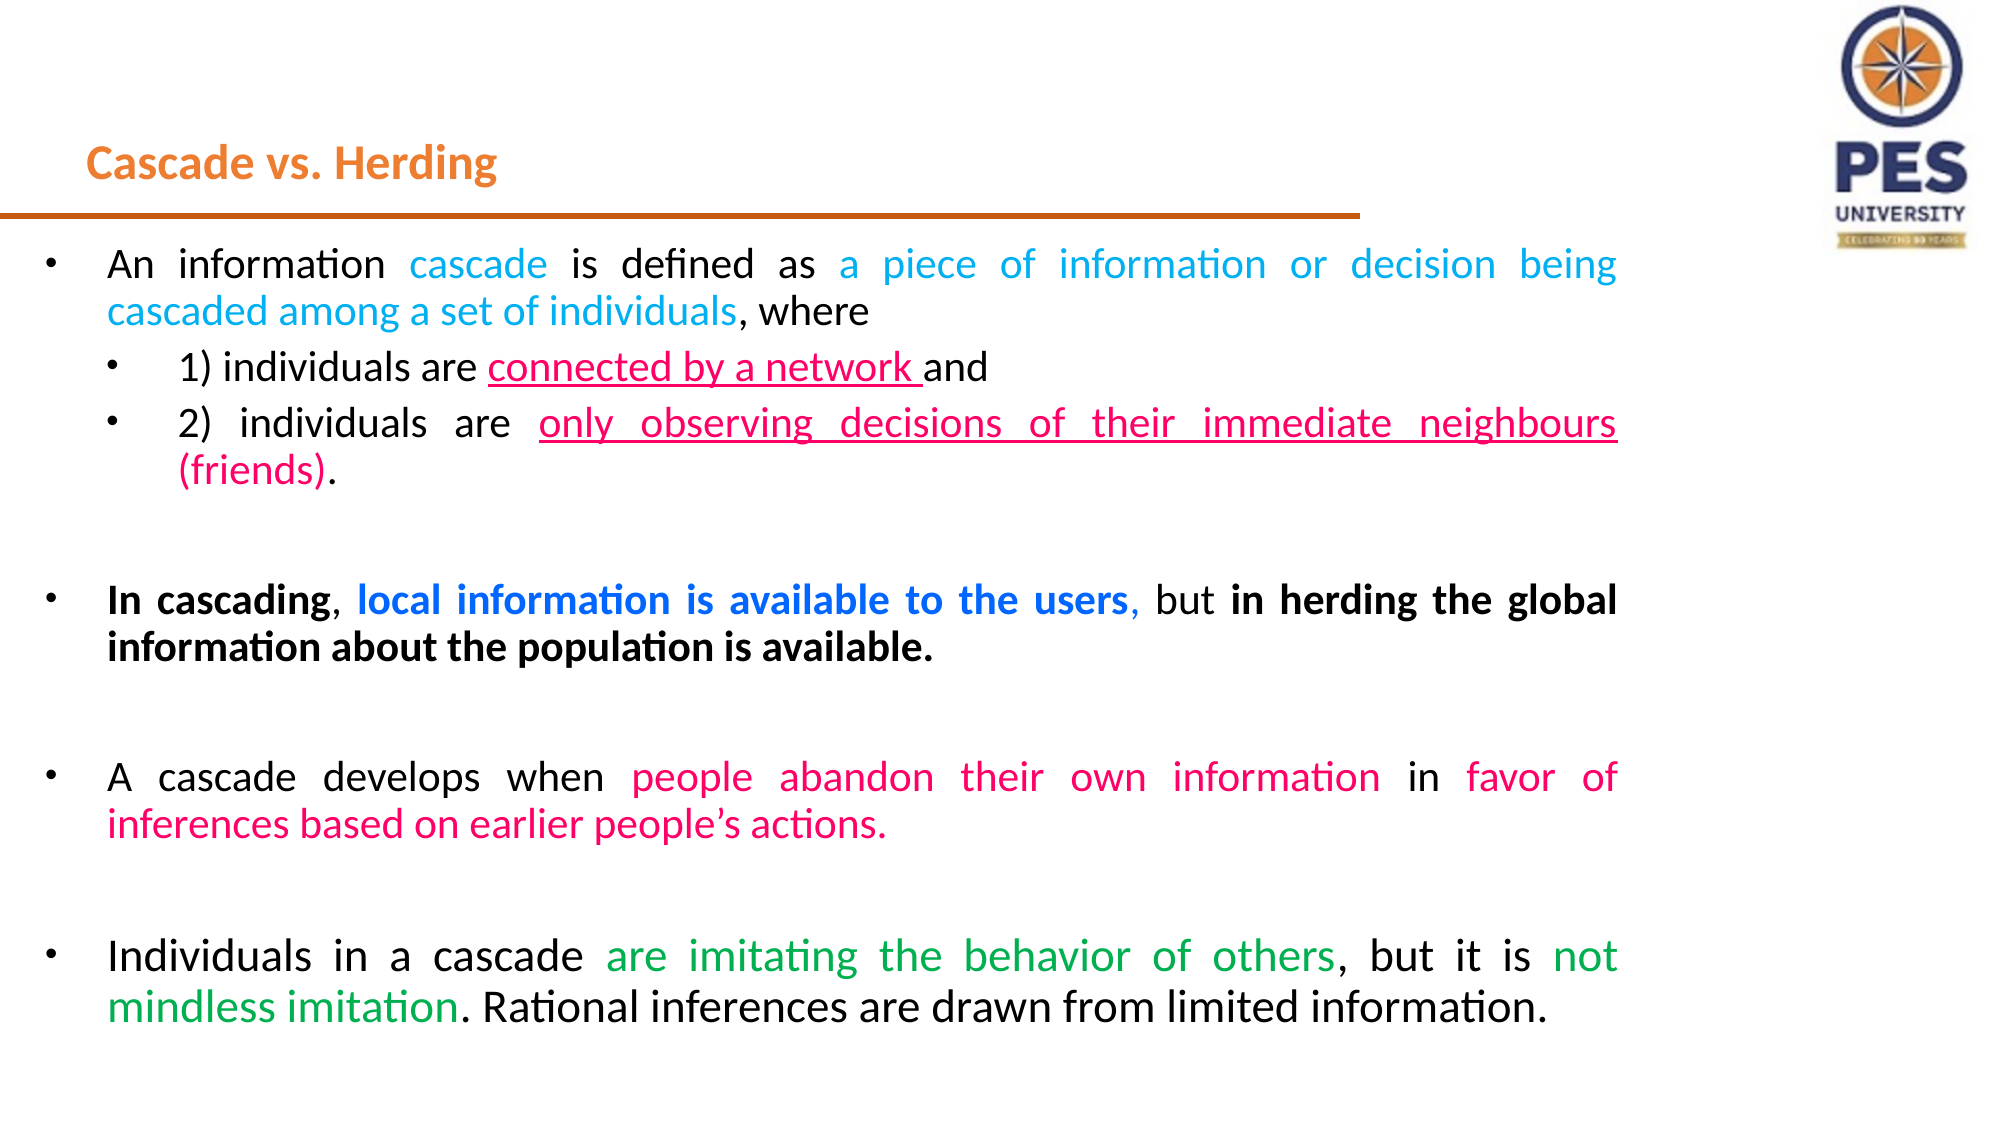

Cascade vs. Herding
An information cascade is defined as a piece of information or decision being cascaded among a set of individuals, where
1) individuals are connected by a network and
2) individuals are only observing decisions of their immediate neighbours (friends).

In cascading, local information is available to the users, but in herding the global information about the population is available.

A cascade develops when people abandon their own information in favor of inferences based on earlier people’s actions.

Individuals in a cascade are imitating the behavior of others, but it is not mindless imitation. Rational inferences are drawn from limited information.